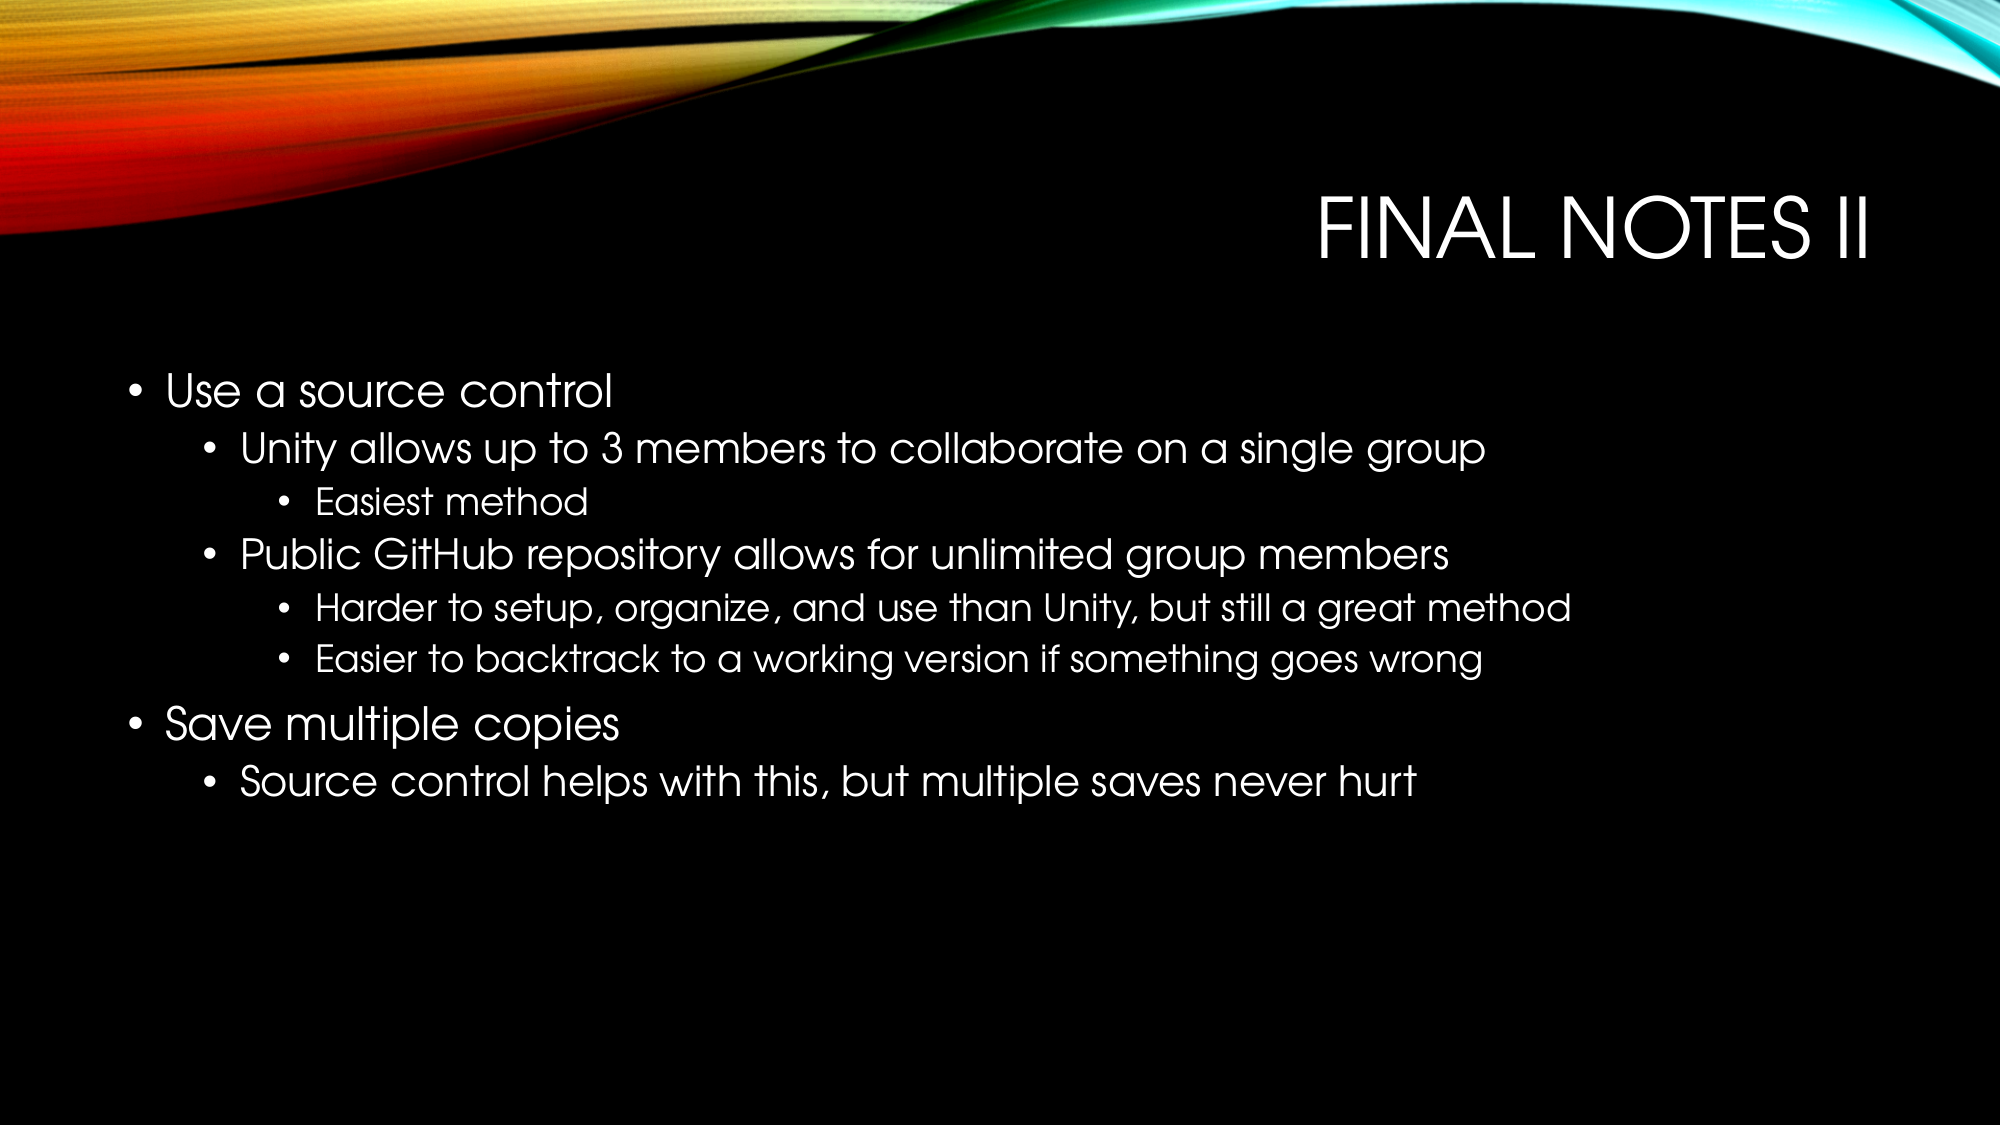

# Final Notes II
Use a source control
Unity allows up to 3 members to collaborate on a single group
Easiest method
Public GitHub repository allows for unlimited group members
Harder to setup, organize, and use than Unity, but still a great method
Easier to backtrack to a working version if something goes wrong
Save multiple copies
Source control helps with this, but multiple saves never hurt